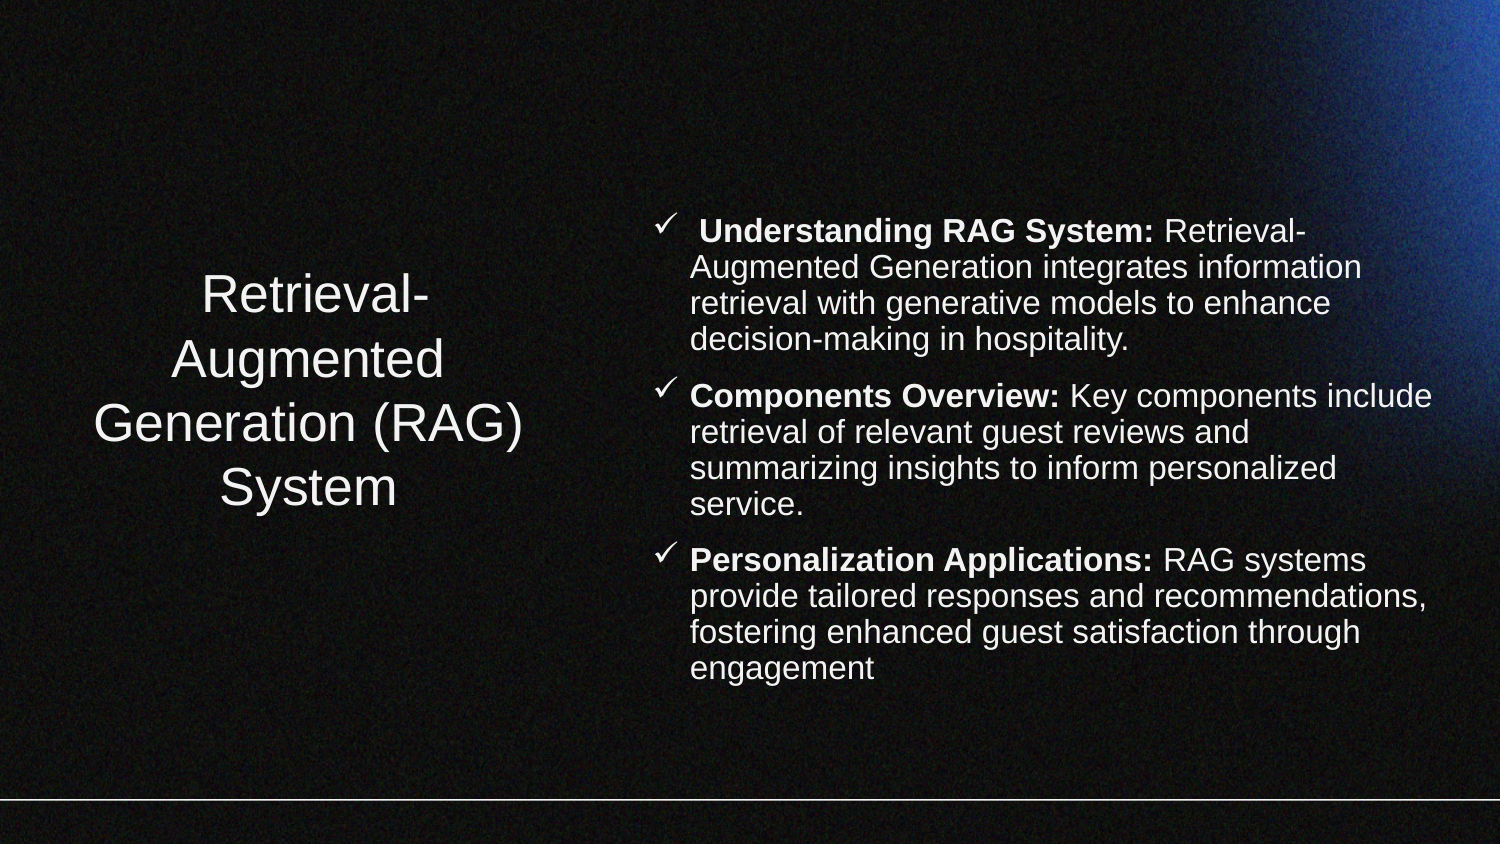

Understanding RAG System: Retrieval-Augmented Generation integrates information retrieval with generative models to enhance decision-making in hospitality.
Components Overview: Key components include retrieval of relevant guest reviews and summarizing insights to inform personalized service.
Personalization Applications: RAG systems provide tailored responses and recommendations, fostering enhanced guest satisfaction through engagement
# Retrieval-Augmented Generation (RAG) System